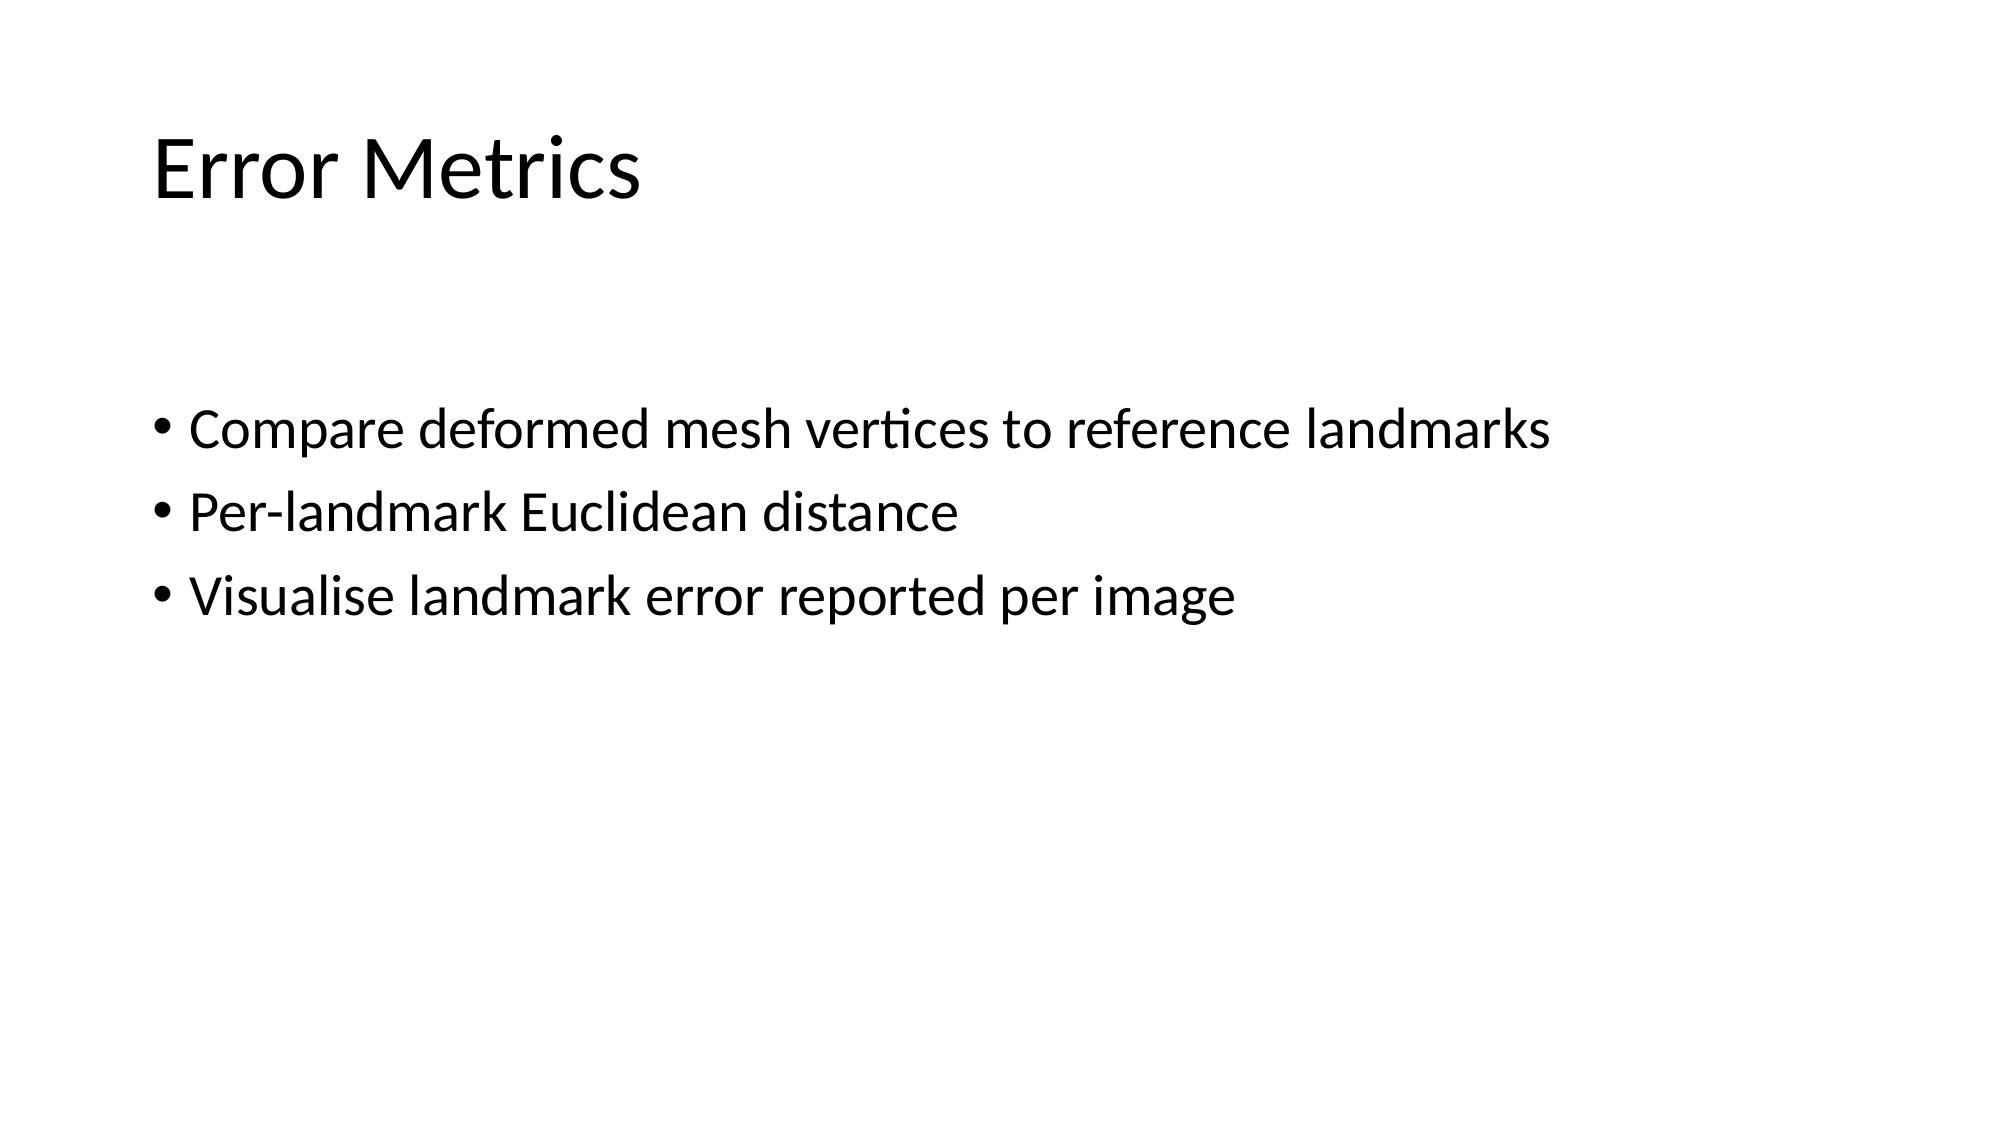

# Error Metrics

Compare deformed mesh vertices to reference landmarks
Per-landmark Euclidean distance
Visualise landmark error reported per image